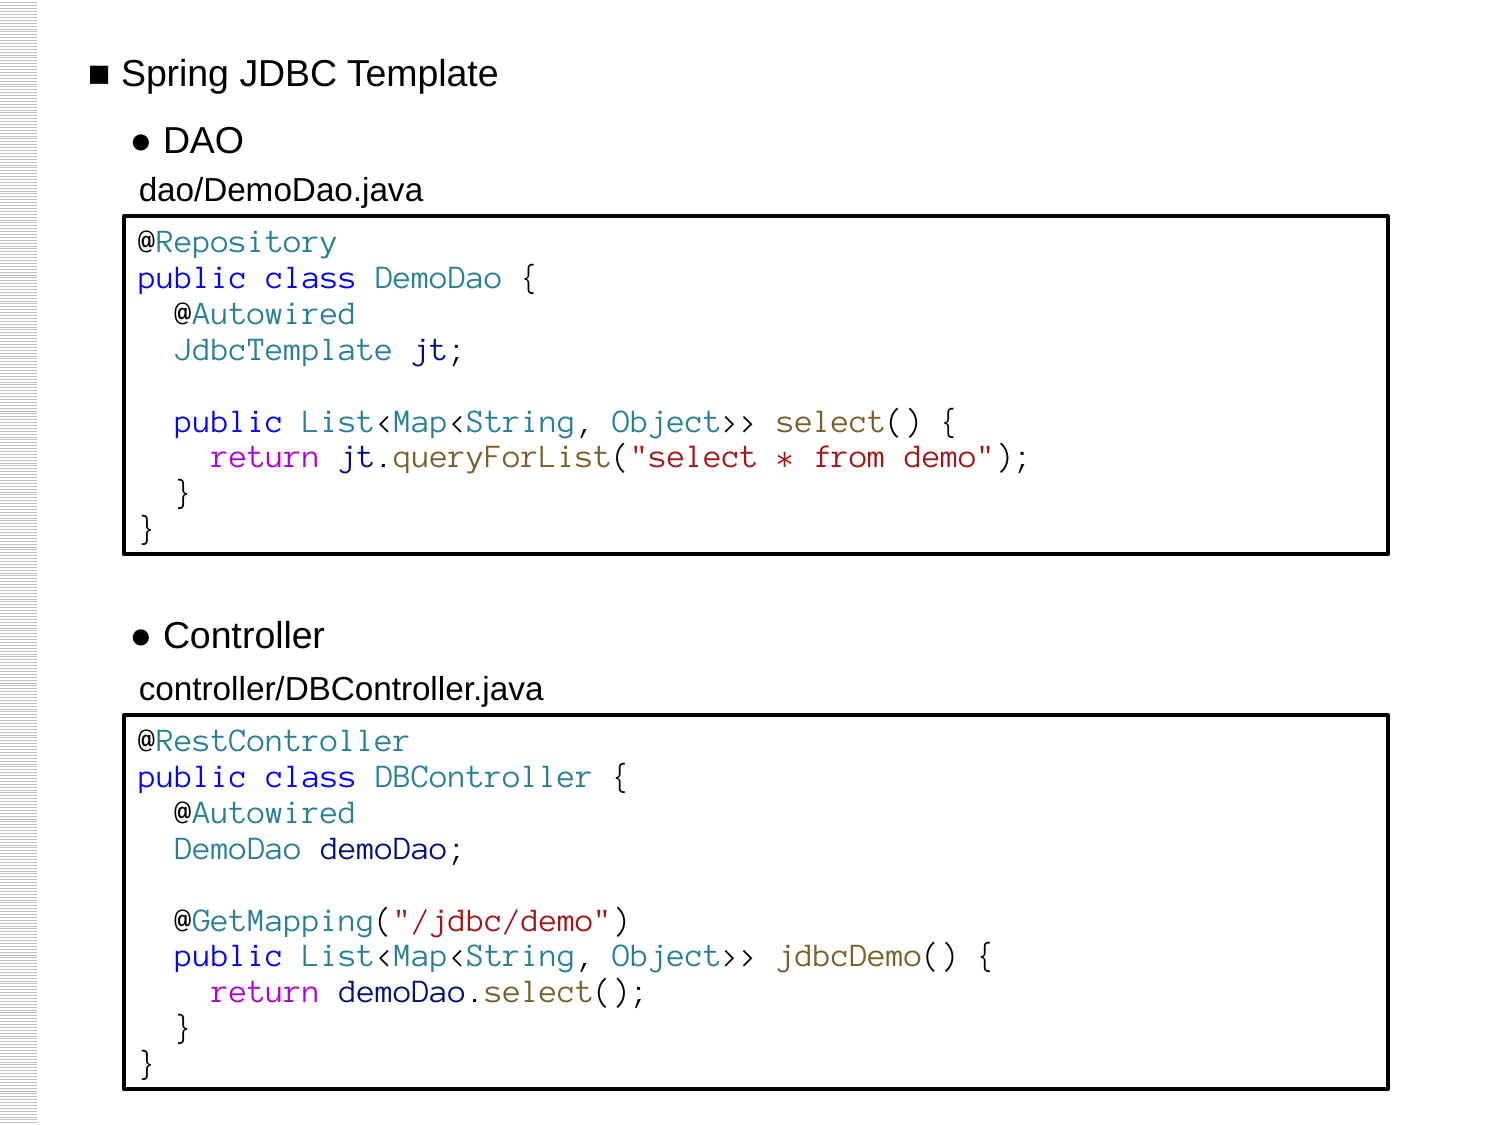

■ Spring JDBC Template
    ● DAO

    ● Controller
dao/DemoDao.java
@Repository
public class DemoDao {
  @Autowired
  JdbcTemplate jt;
  public List<Map<String, Object>> select() {
    return jt.queryForList("select * from demo");
  }
}
controller/DBController.java
@RestController
public class DBController {
  @Autowired
  DemoDao demoDao;
  @GetMapping("/jdbc/demo")
  public List<Map<String, Object>> jdbcDemo() {
    return demoDao.select();
  }
}